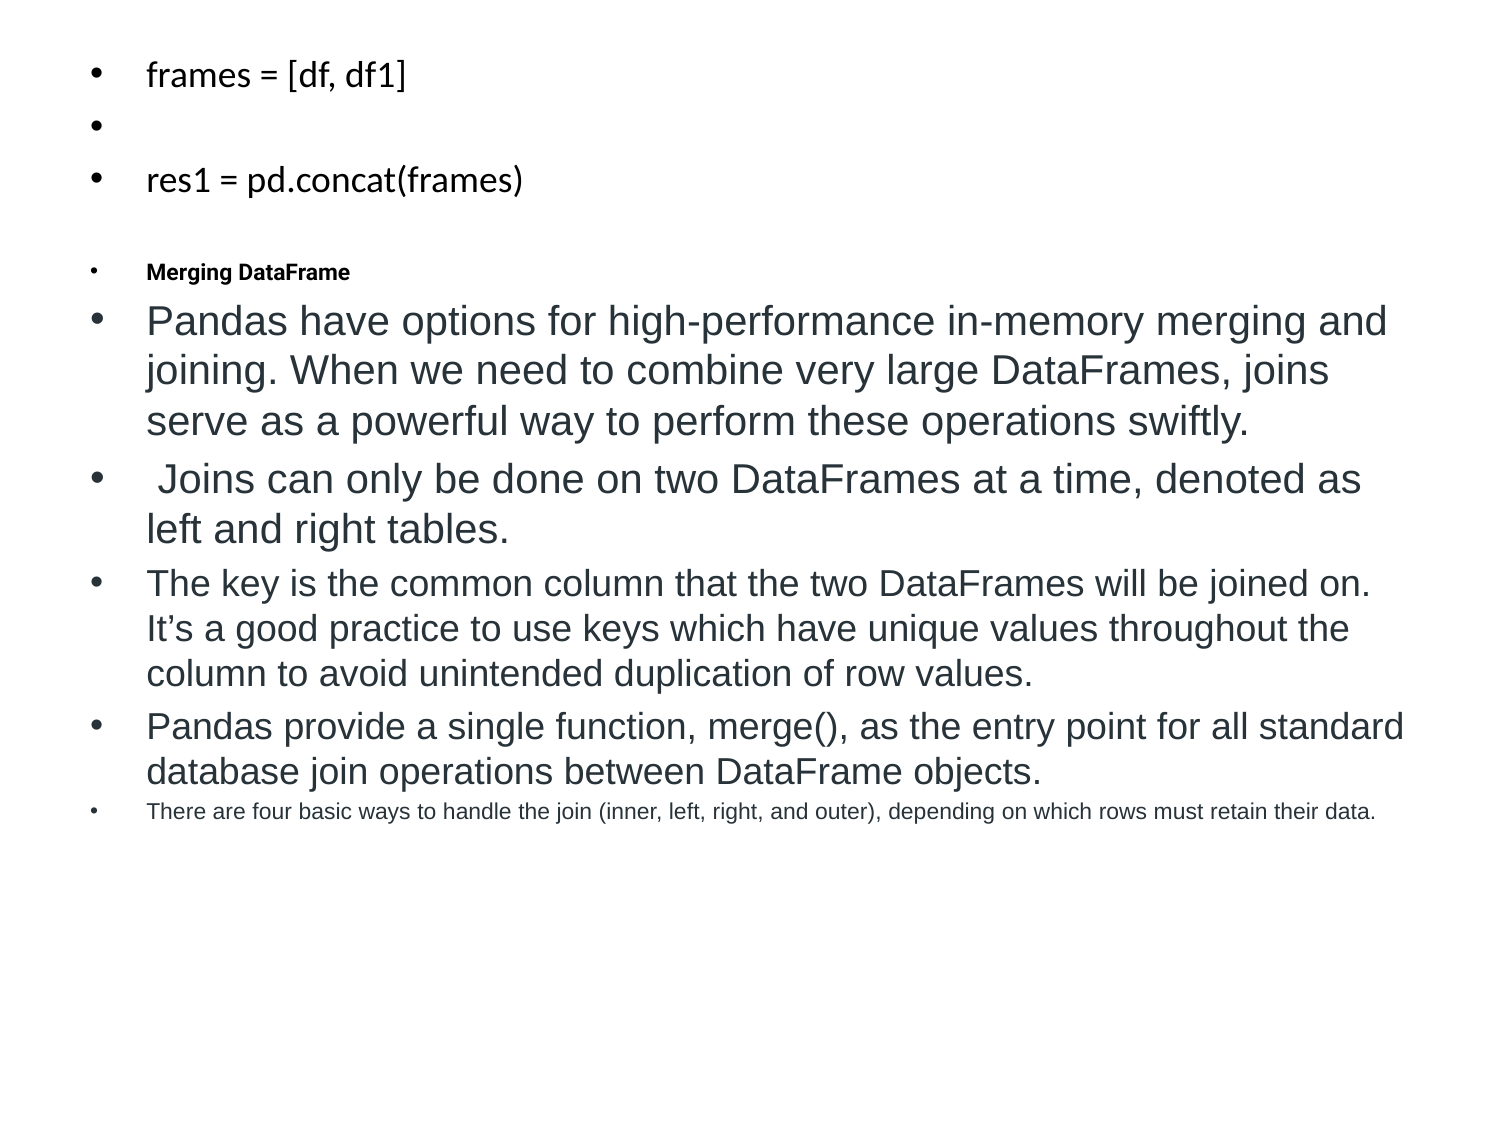

frames = [df, df1]

res1 = pd.concat(frames)

Merging DataFrame
Pandas have options for high-performance in-memory merging and joining. When we need to combine very large DataFrames, joins serve as a powerful way to perform these operations swiftly.
 Joins can only be done on two DataFrames at a time, denoted as left and right tables.
The key is the common column that the two DataFrames will be joined on. It’s a good practice to use keys which have unique values throughout the column to avoid unintended duplication of row values.
Pandas provide a single function, merge(), as the entry point for all standard database join operations between DataFrame objects.
There are four basic ways to handle the join (inner, left, right, and outer), depending on which rows must retain their data.